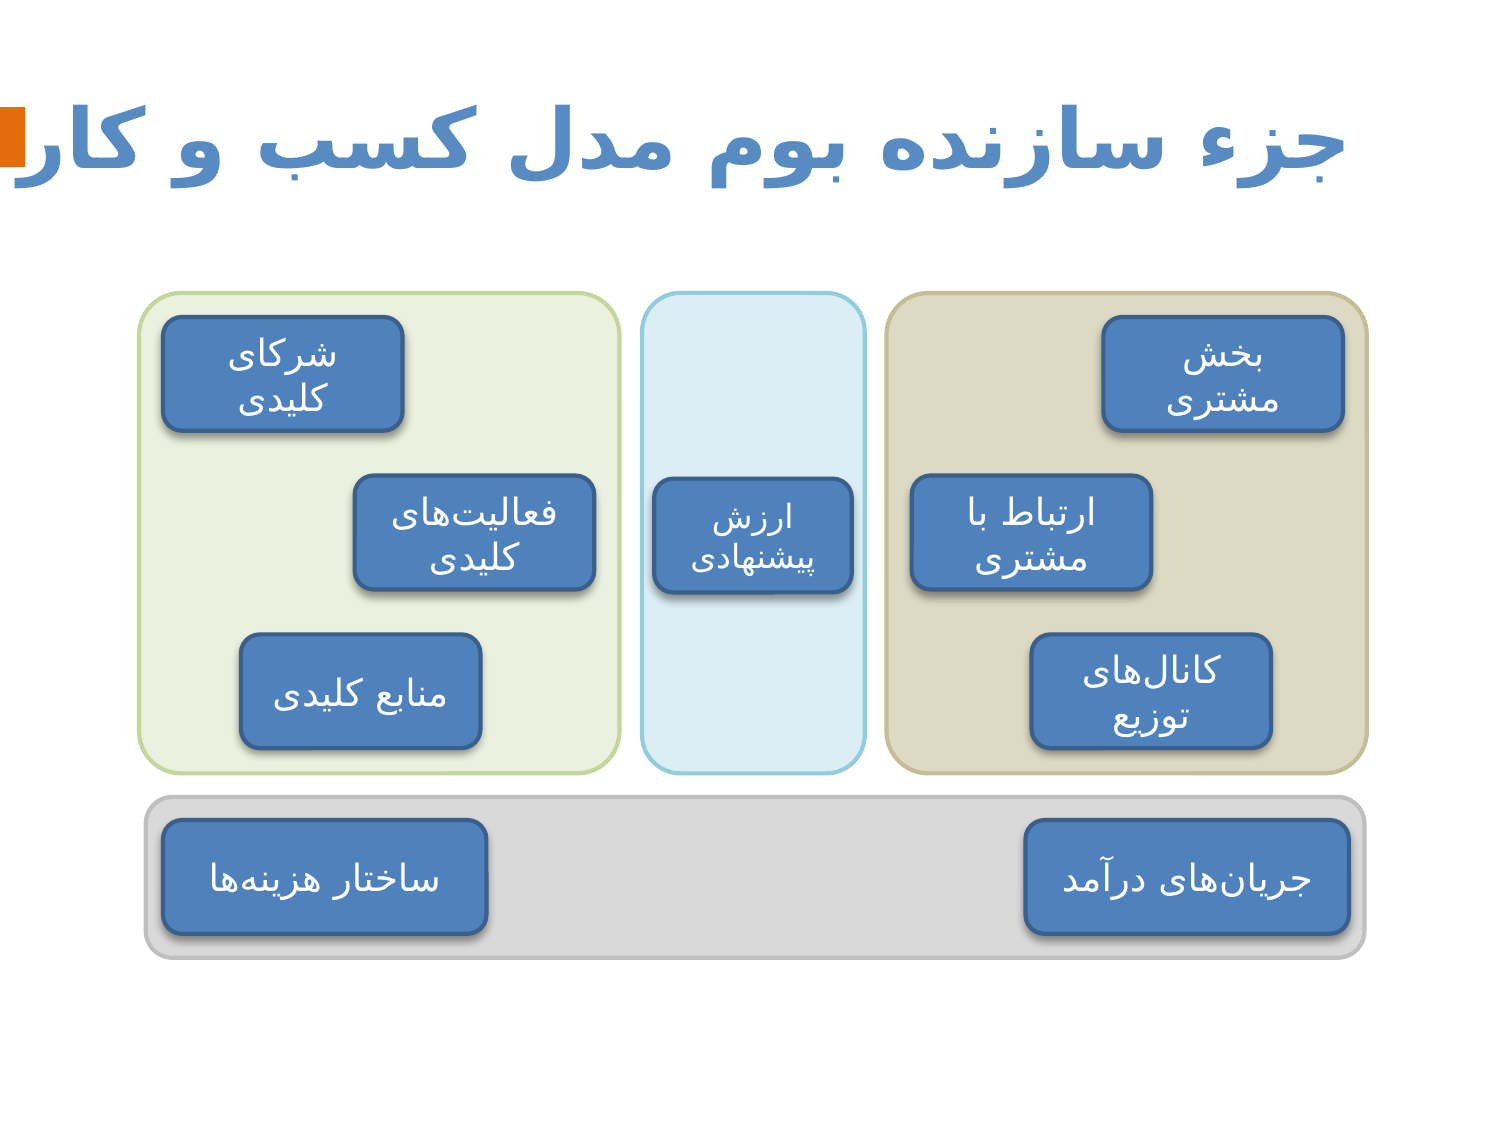

9 جزء سازنده بوم مدل کسب و کار

شرکای کلیدی
بخش مشتری
فعالیت‌های کلیدی
ارتباط با مشتری
ارزش پیشنهادی
منابع کلیدی
کانال‌های توزیع

ساختار هزینه‌ها
جریان‌های درآمد